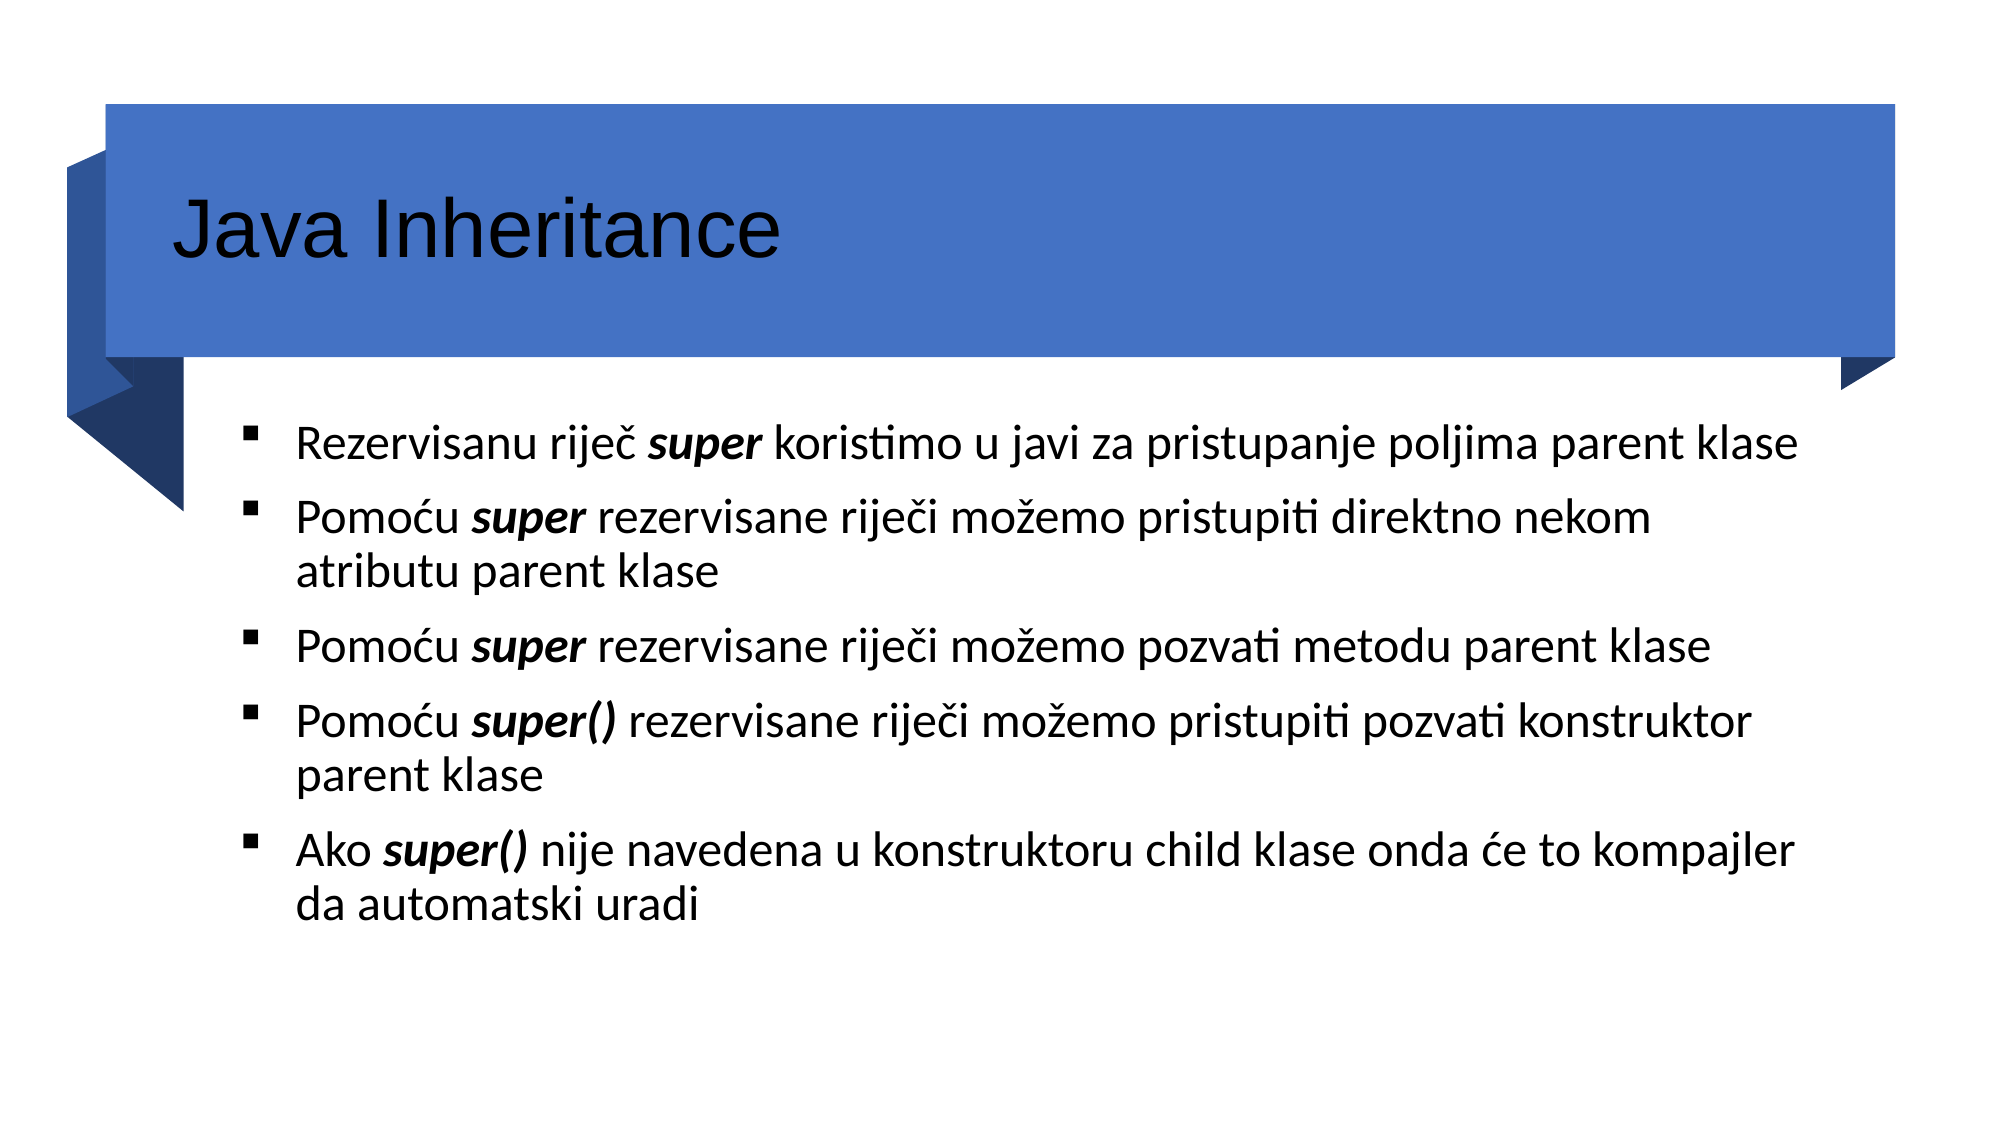

# Java Inheritance

Rezervisanu riječ super koristimo u javi za pristupanje poljima parent klase
Pomoću super rezervisane riječi možemo pristupiti direktno nekom atributu parent klase
Pomoću super rezervisane riječi možemo pozvati metodu parent klase
Pomoću super() rezervisane riječi možemo pristupiti pozvati konstruktor parent klase
Ako super() nije navedena u konstruktoru child klase onda će to kompajler da automatski uradi